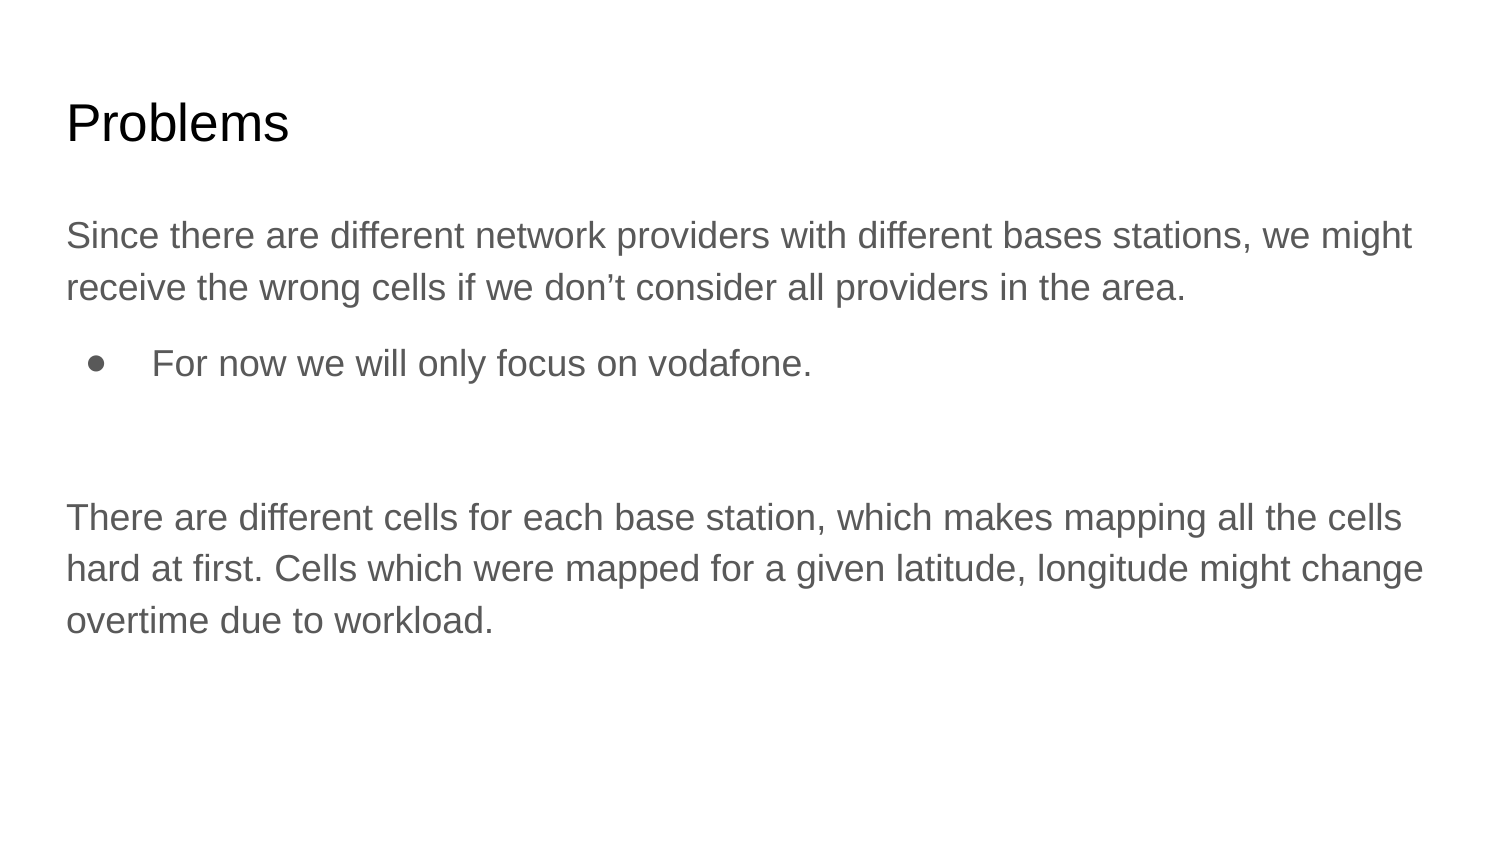

# Problems
Since there are different network providers with different bases stations, we might receive the wrong cells if we don’t consider all providers in the area.
 For now we will only focus on vodafone.

There are different cells for each base station, which makes mapping all the cells hard at first. Cells which were mapped for a given latitude, longitude might change overtime due to workload.